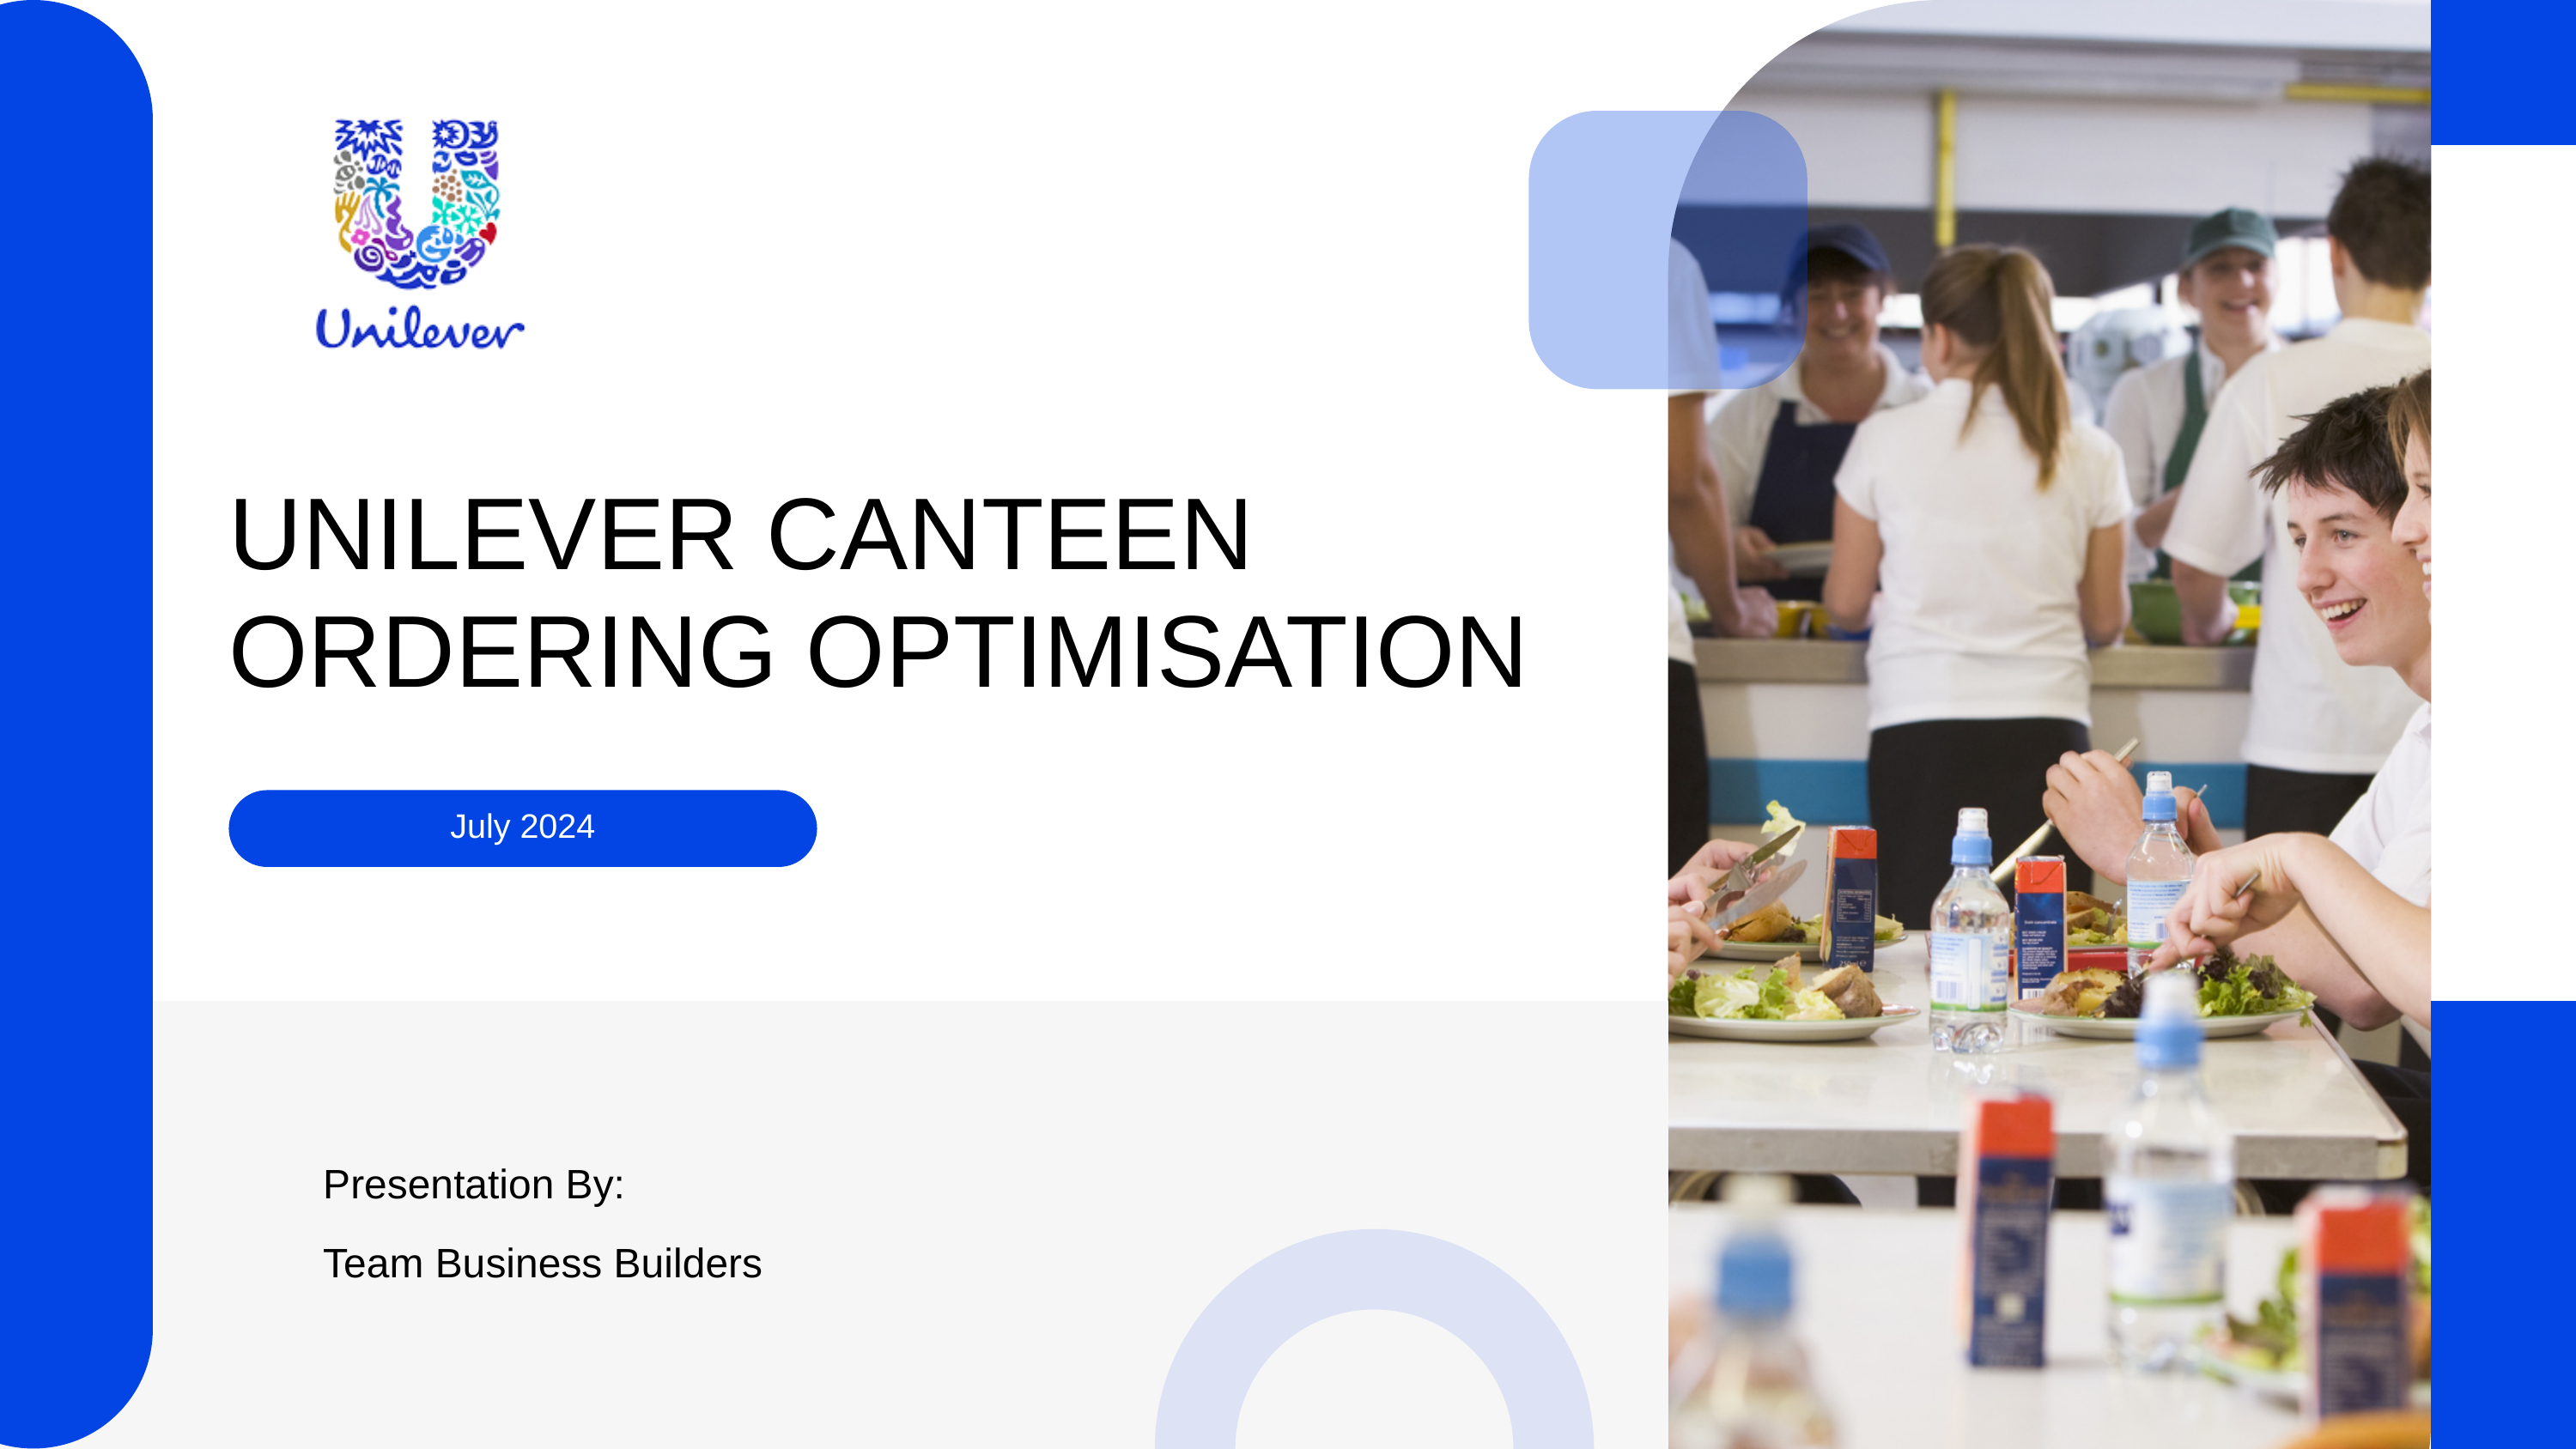

UNILEVER CANTEEN ORDERING OPTIMISATION

July 2024

Presentation By:
Team Business Builders